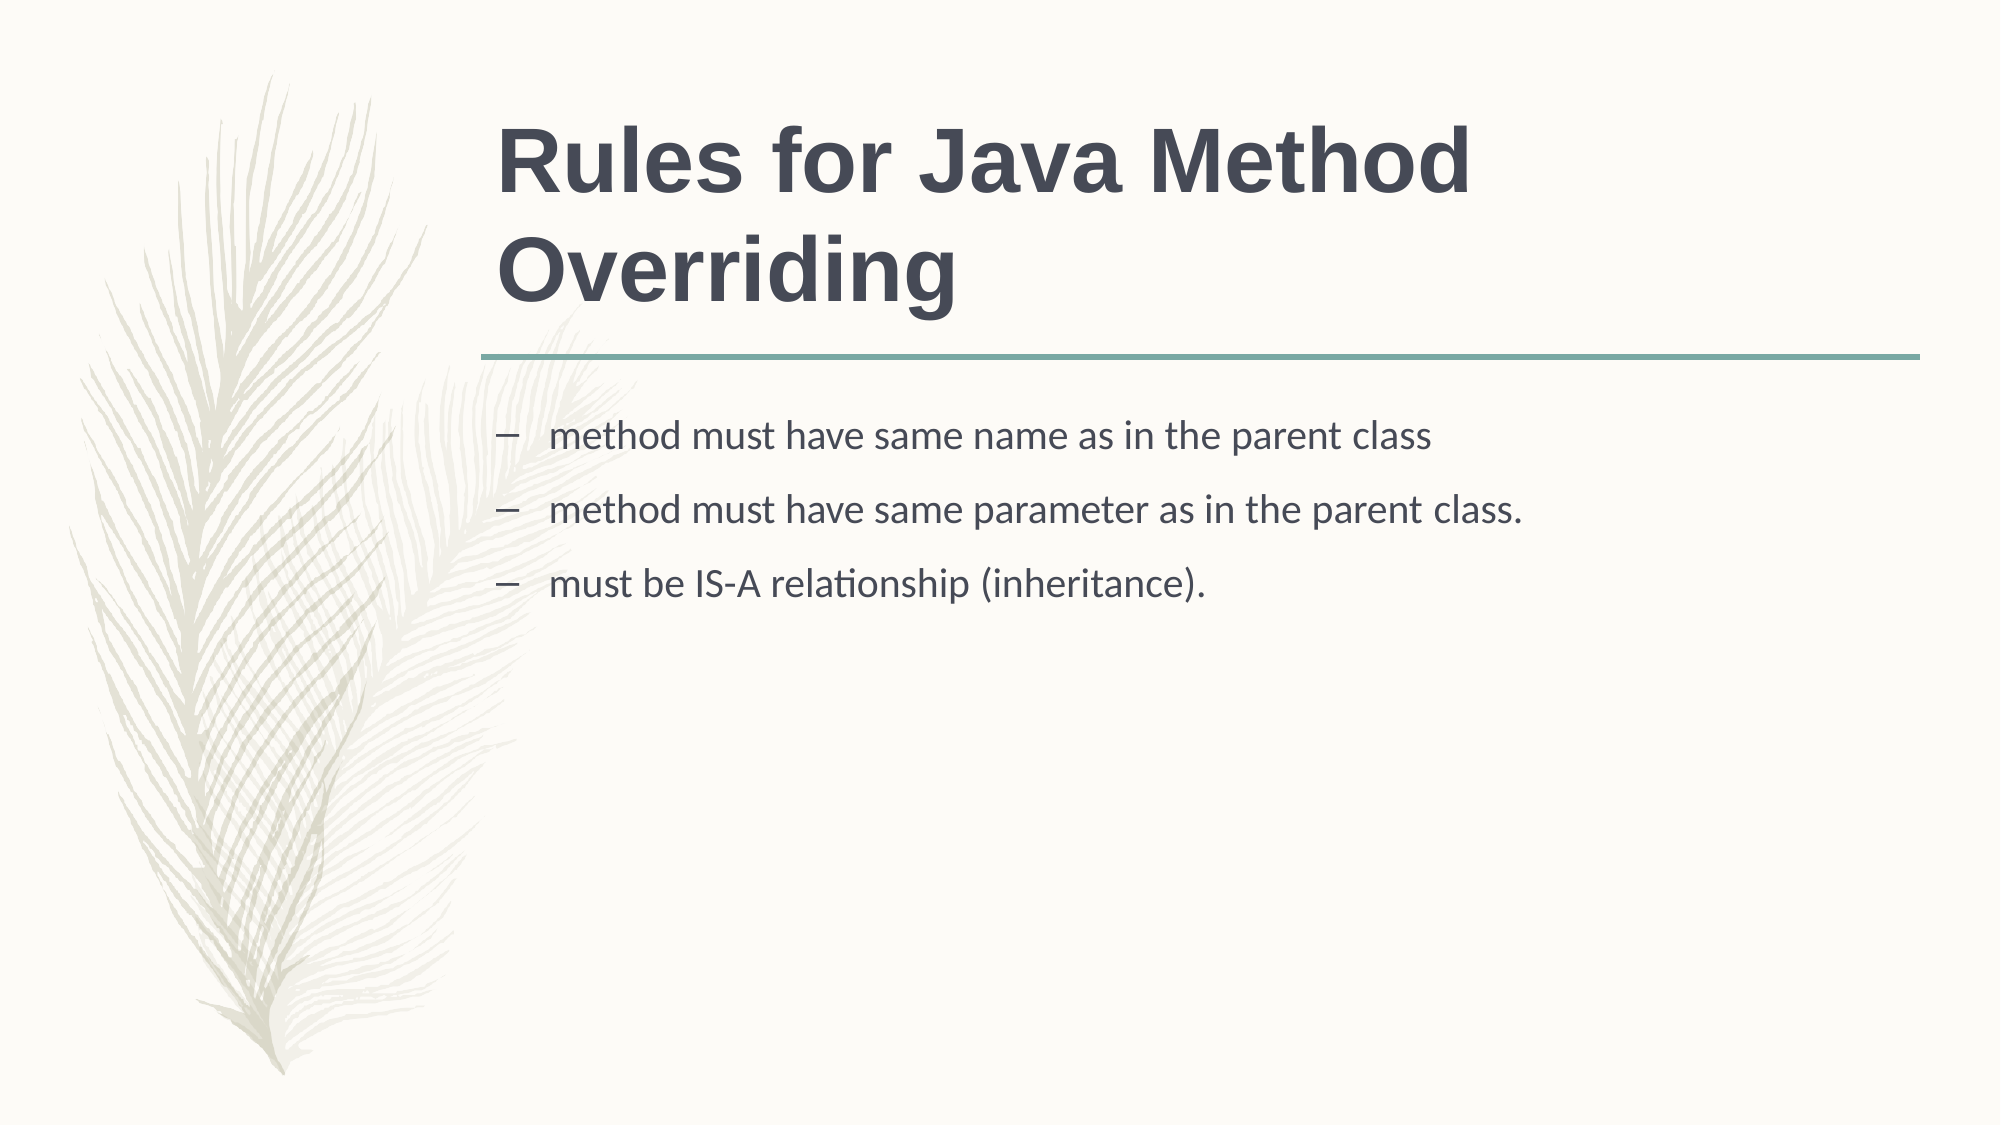

# Rules for Java Method  Overriding
method must have same name as in the parent class
method must have same parameter as in the parent class.
must be IS-A relationship (inheritance).